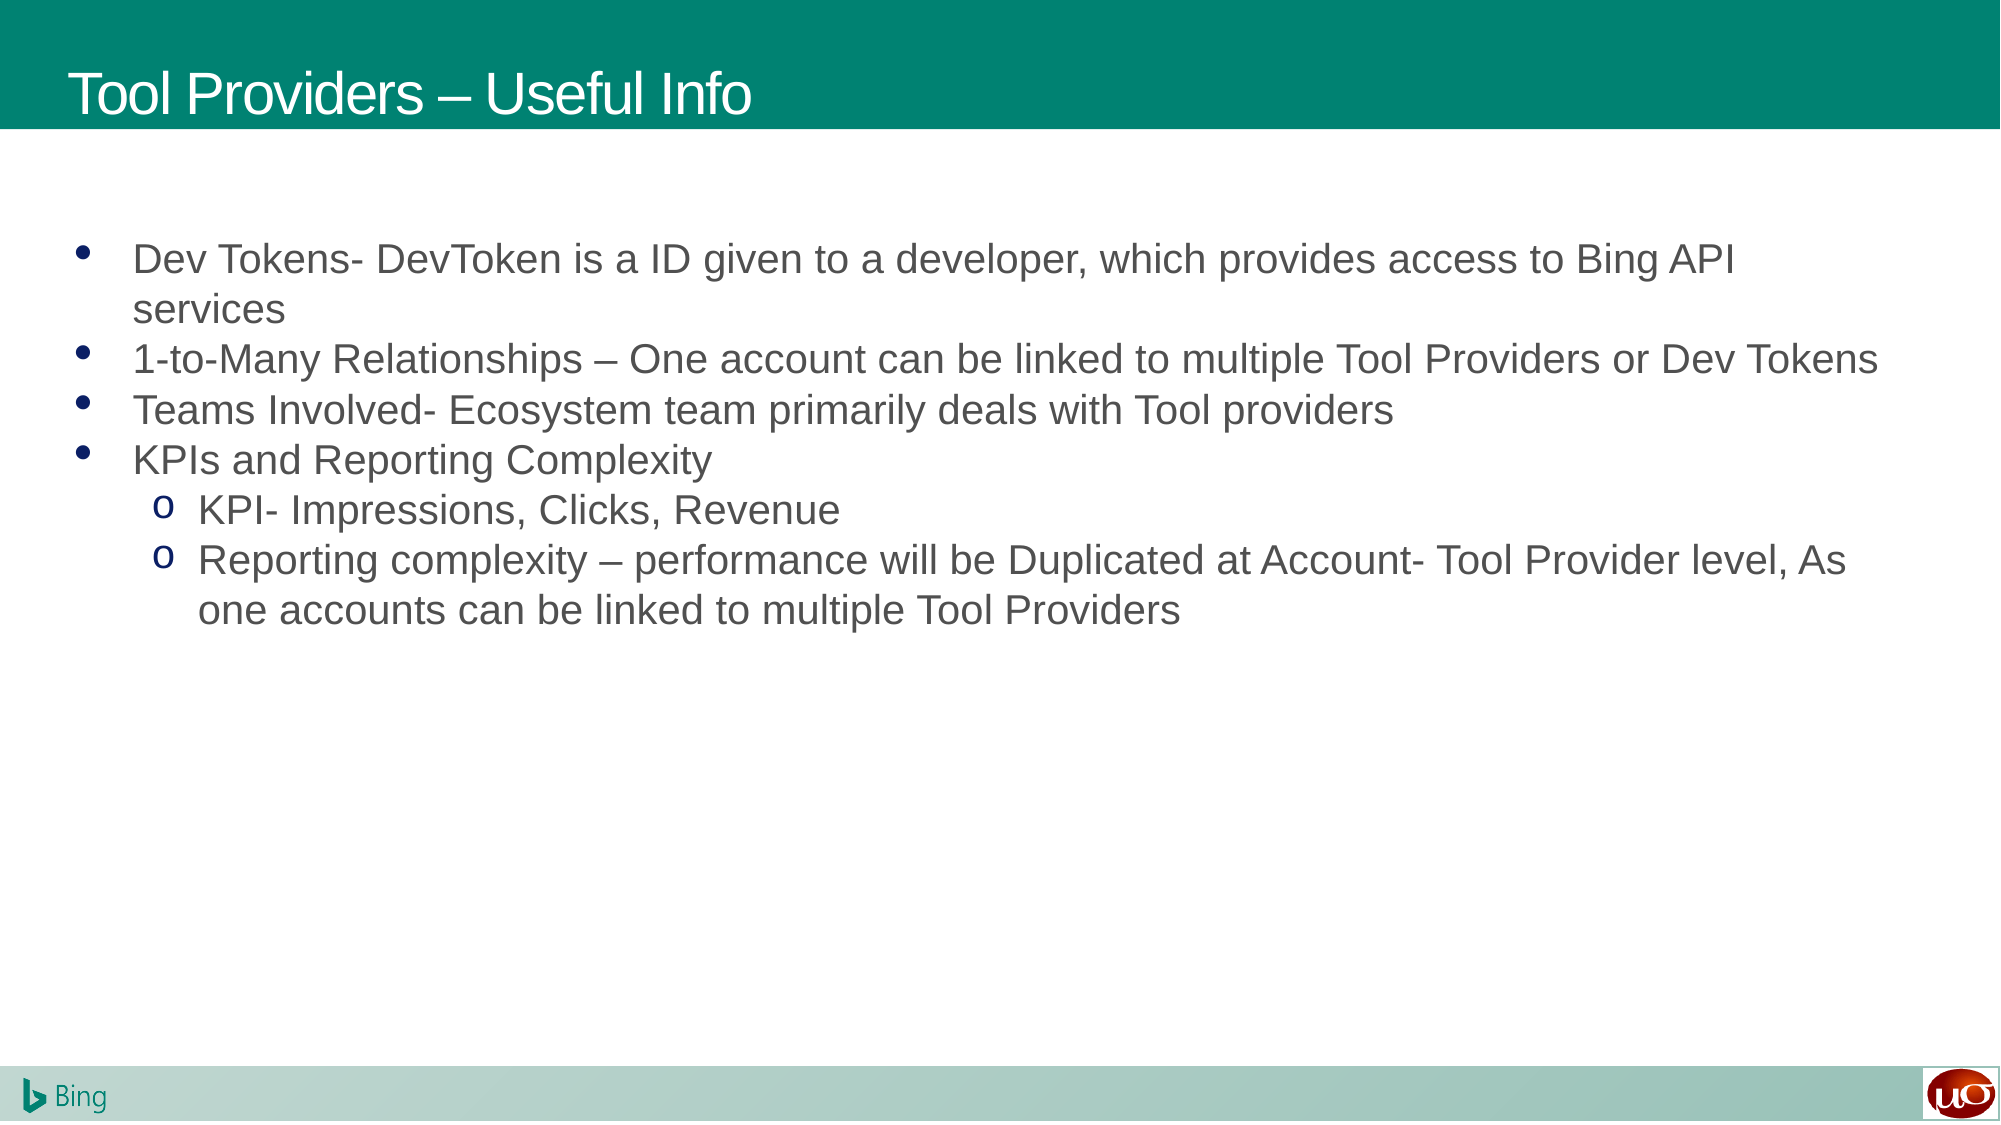

# Tool Providers – Useful Info
Dev Tokens- DevToken is a ID given to a developer, which provides access to Bing API services
1-to-Many Relationships – One account can be linked to multiple Tool Providers or Dev Tokens
Teams Involved- Ecosystem team primarily deals with Tool providers
KPIs and Reporting Complexity
KPI- Impressions, Clicks, Revenue
Reporting complexity – performance will be Duplicated at Account- Tool Provider level, As one accounts can be linked to multiple Tool Providers